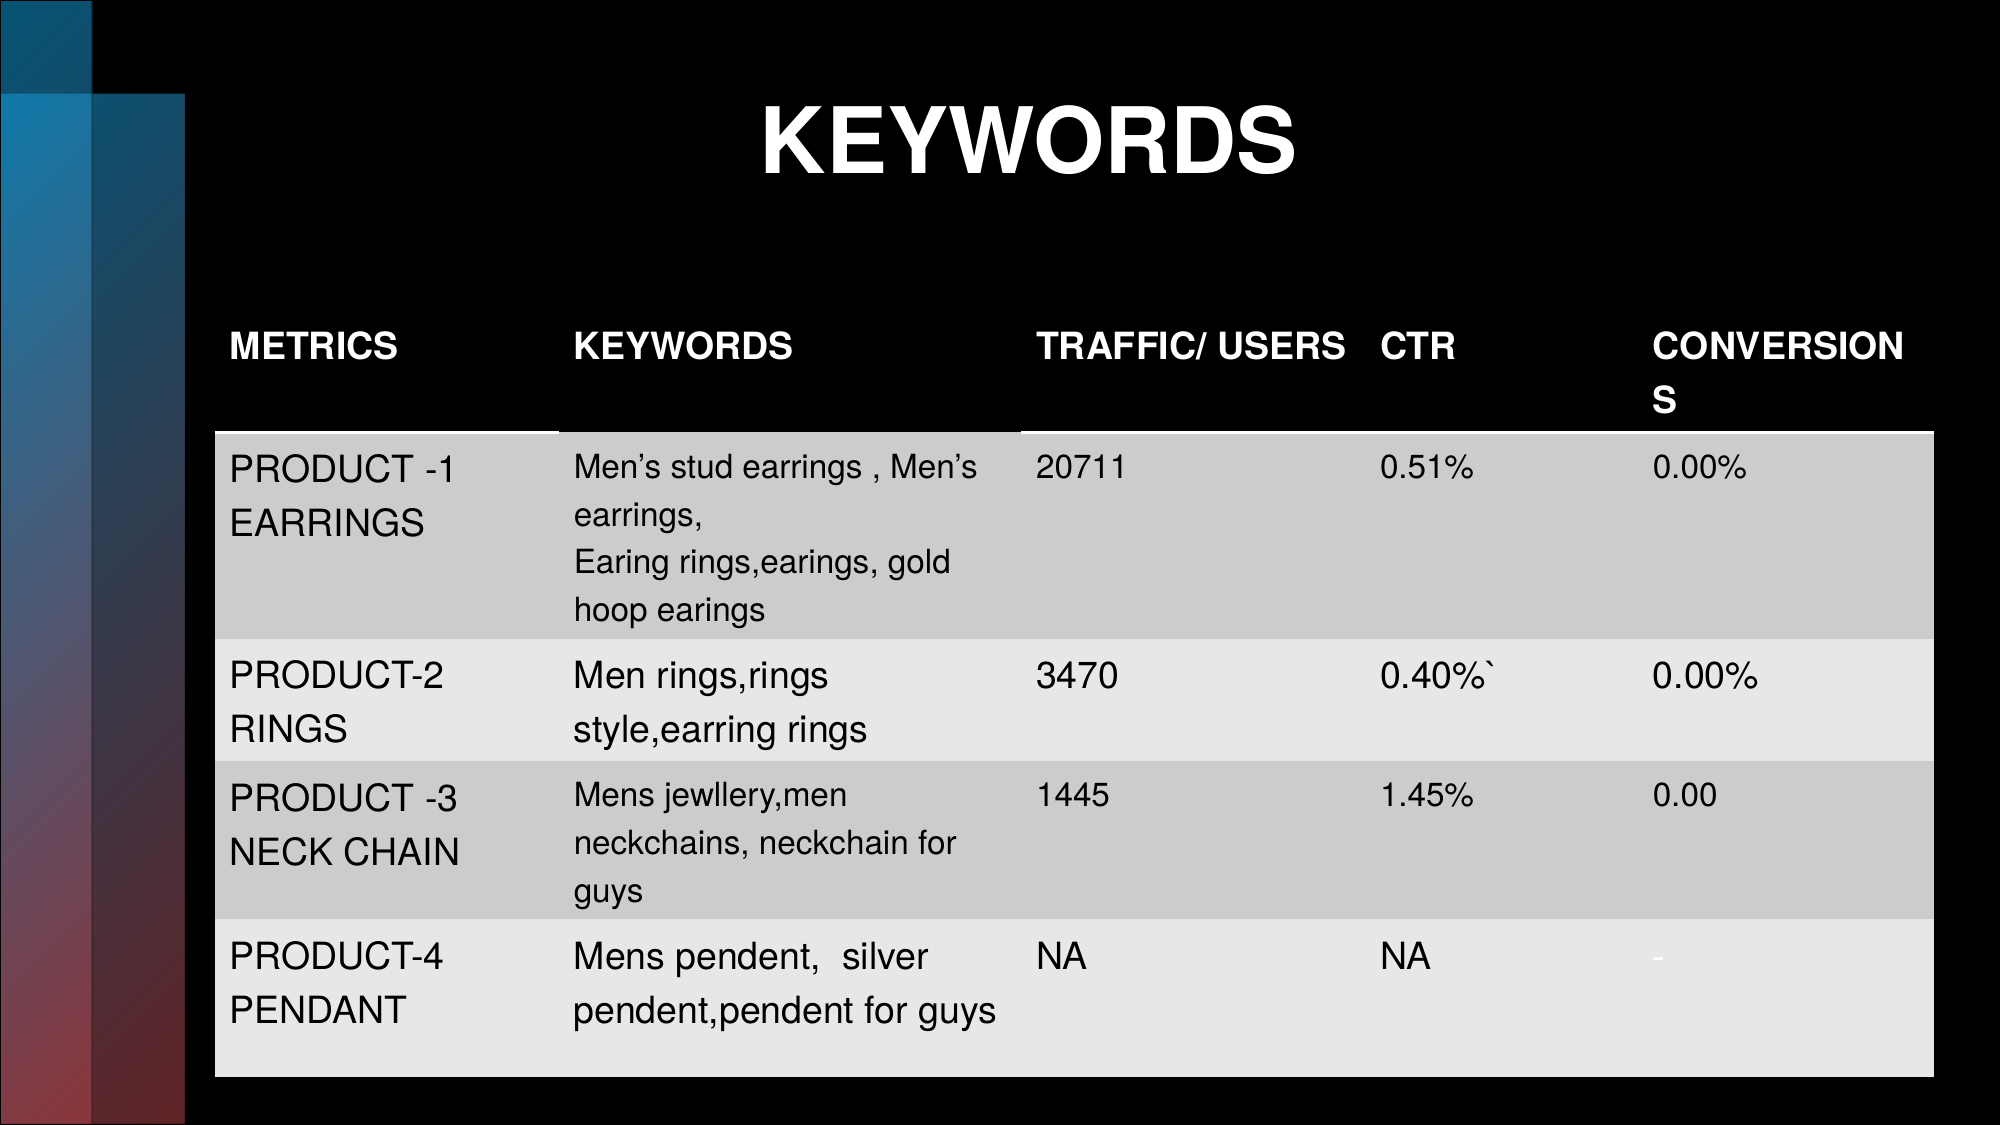

# KEYWORDS
| METRICS | KEYWORDS | TRAFFIC/ USERS | CTR | CONVERSIONS |
| --- | --- | --- | --- | --- |
| PRODUCT -1 EARRINGS | Men’s stud earrings , Men’s earrings, Earing rings,earings, gold hoop earings | 20711 | 0.51% | 0.00% |
| PRODUCT-2 RINGS | Men rings,rings style,earring rings | 3470 | 0.40%` | 0.00% |
| PRODUCT -3 NECK CHAIN | Mens jewllery,men neckchains, neckchain for guys | 1445 | 1.45% | 0.00 |
| PRODUCT-4 PENDANT | Mens pendent, silver pendent,pendent for guys | NA | NA | - |